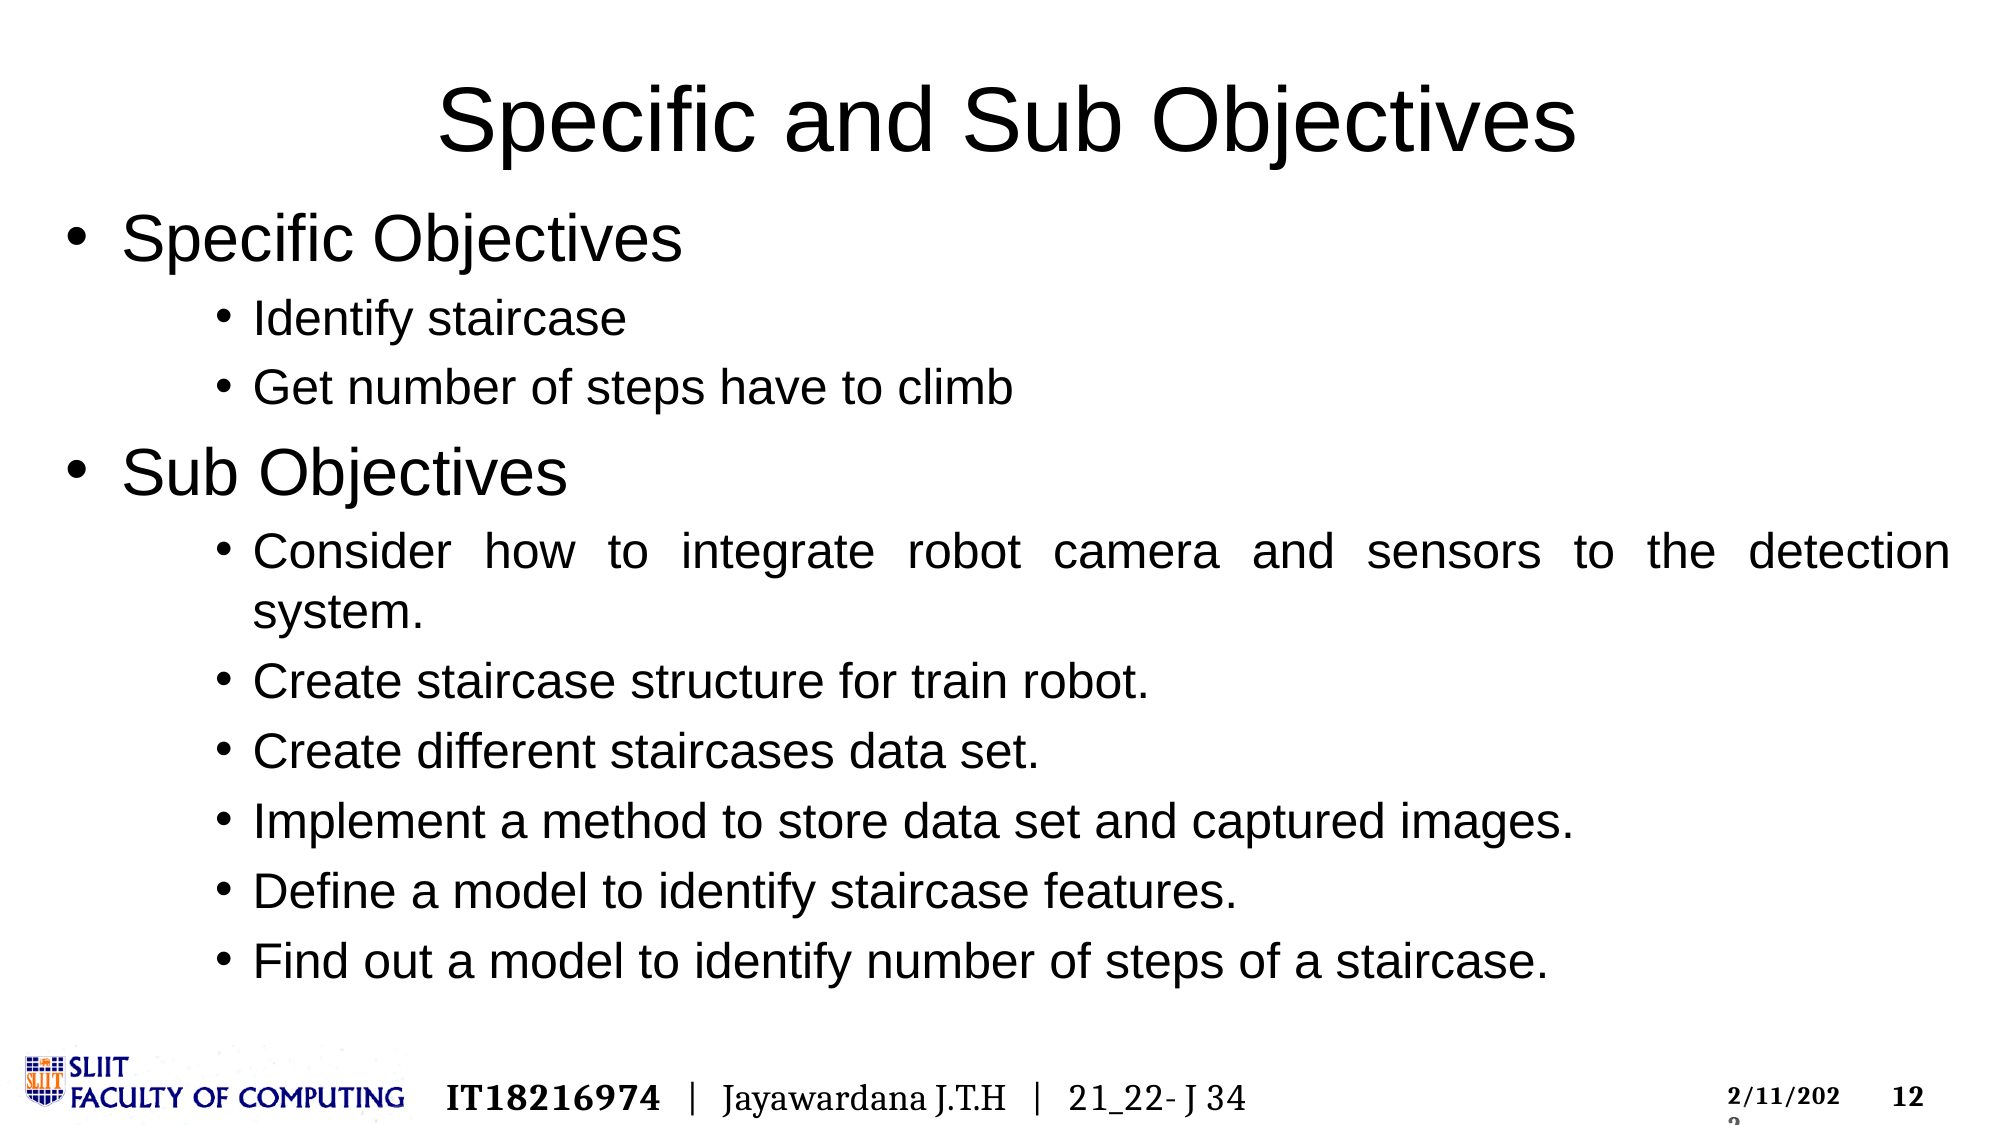

# Specific and Sub Objectives
Specific Objectives
Identify staircase
Get number of steps have to climb
Sub Objectives
Consider how to integrate robot camera and sensors to the detection system.
Create staircase structure for train robot.
Create different staircases data set.
Implement a method to store data set and captured images.
Define a model to identify staircase features.
Find out a model to identify number of steps of a staircase.